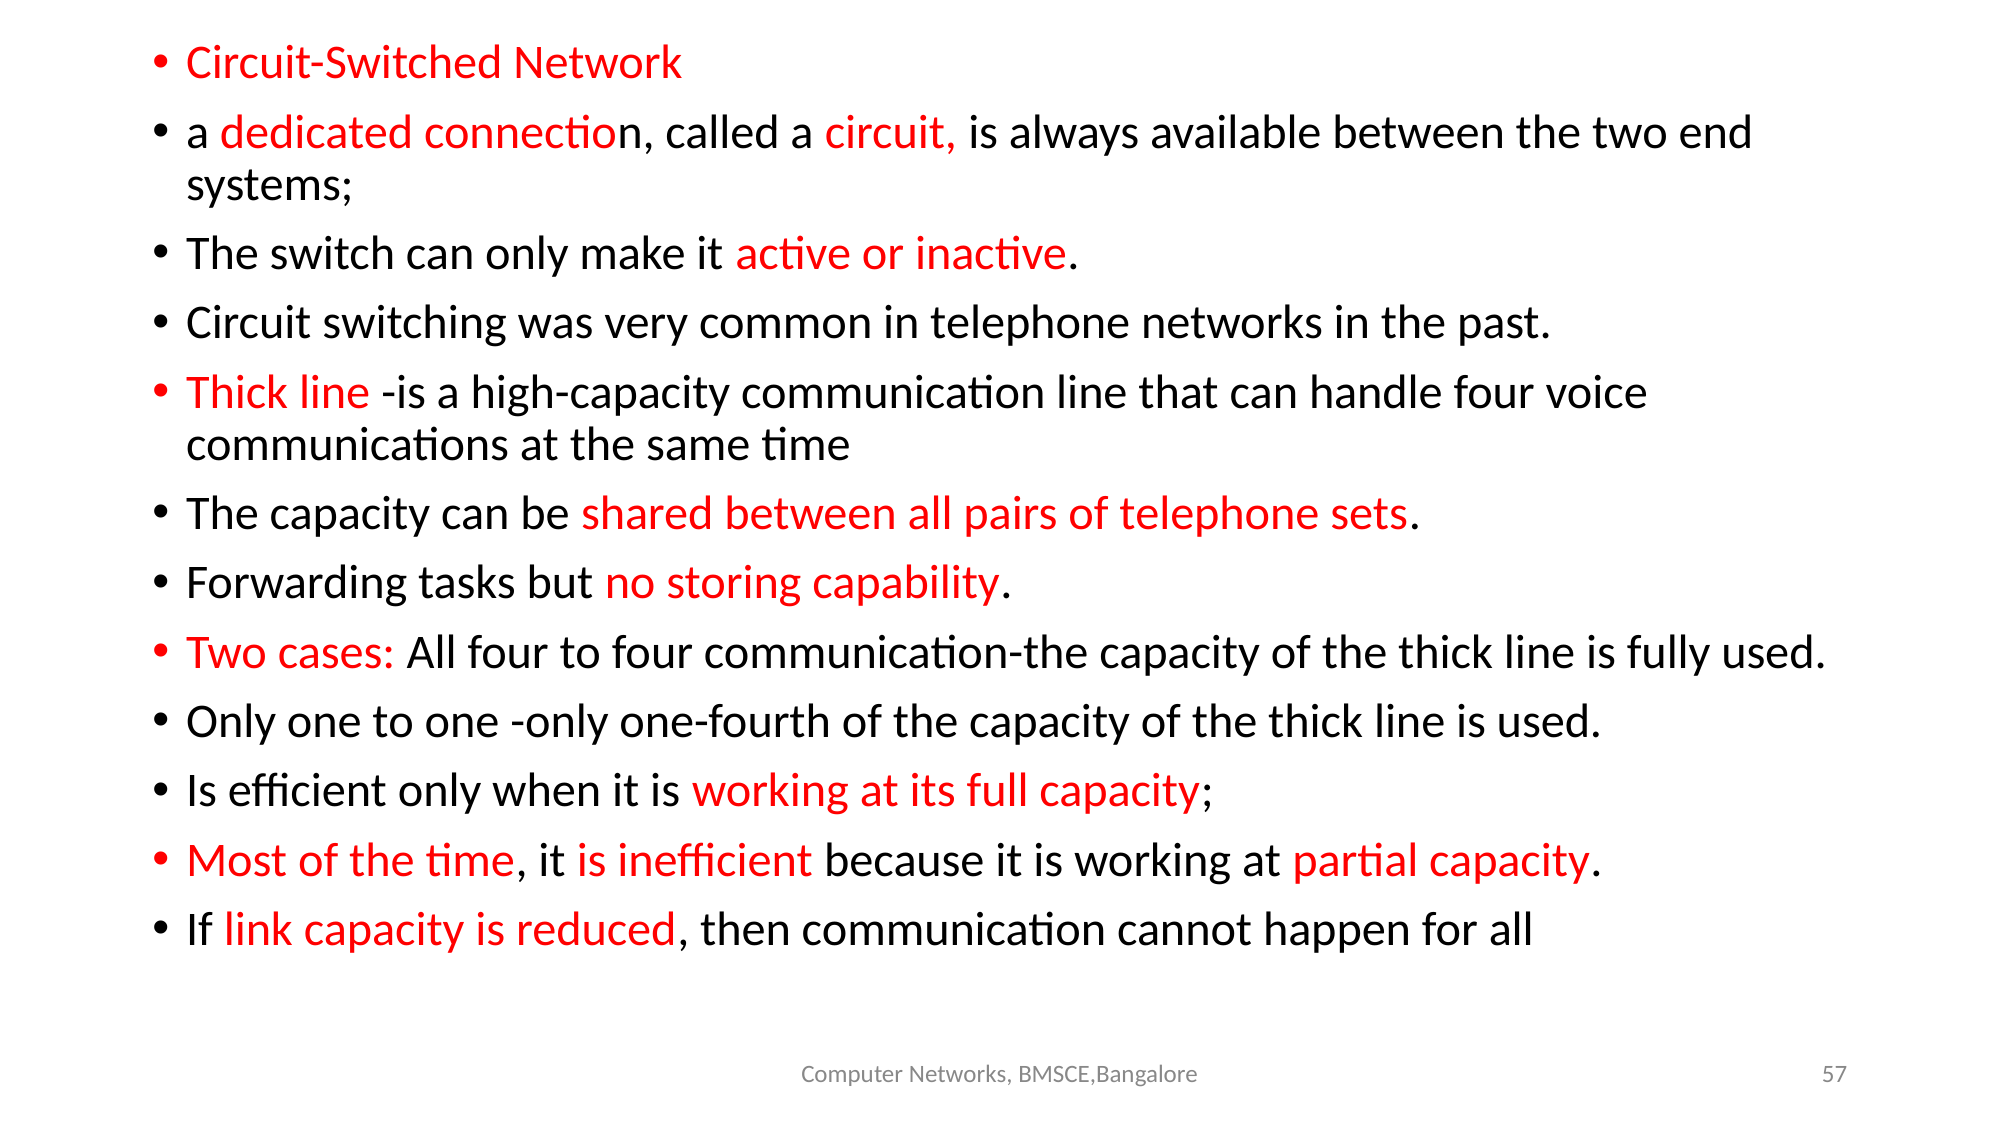

Circuit-Switched Network
a dedicated connection, called a circuit, is always available between the two end systems;
The switch can only make it active or inactive.
Circuit switching was very common in telephone networks in the past.
Thick line -is a high-capacity communication line that can handle four voice communications at the same time
The capacity can be shared between all pairs of telephone sets.
Forwarding tasks but no storing capability.
Two cases: All four to four communication-the capacity of the thick line is fully used.
Only one to one -only one-fourth of the capacity of the thick line is used.
Is efficient only when it is working at its full capacity;
Most of the time, it is inefficient because it is working at partial capacity.
If link capacity is reduced, then communication cannot happen for all

Computer Networks, BMSCE,Bangalore
57